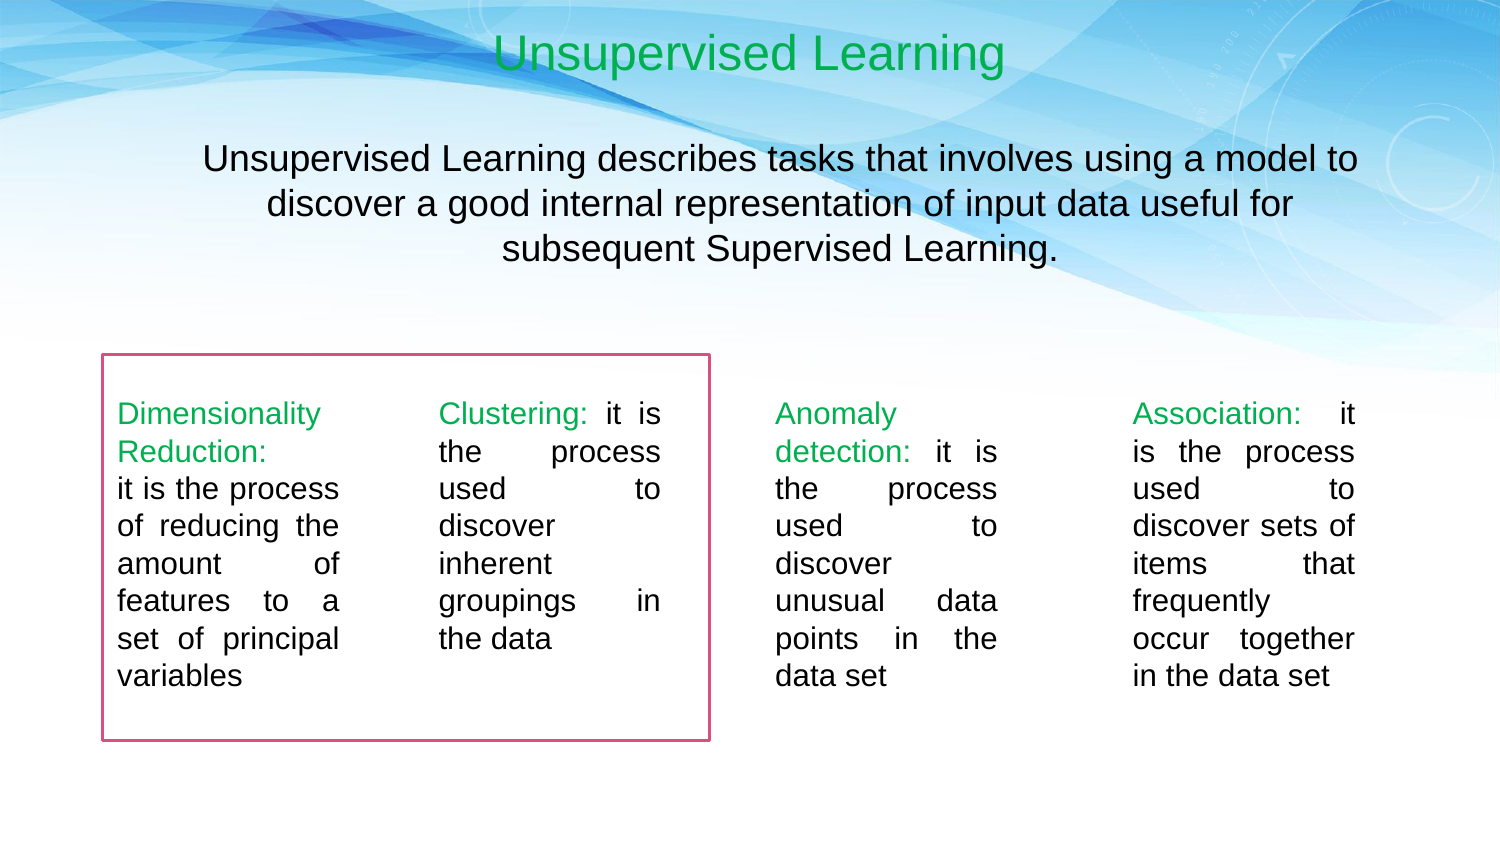

Unsupervised Learning
Unsupervised Learning describes tasks that involves using a model to discover a good internal representation of input data useful for subsequent Supervised Learning.

Dimensionality Reduction:
it is the process of reducing the amount of features to a set of principal variables
Clustering: it is the process used to discover inherent groupings in the data

Anomaly detection: it is the process used to discover unusual data points in the data set

Association: it is the process used to discover sets of items that frequently occur together in the data set